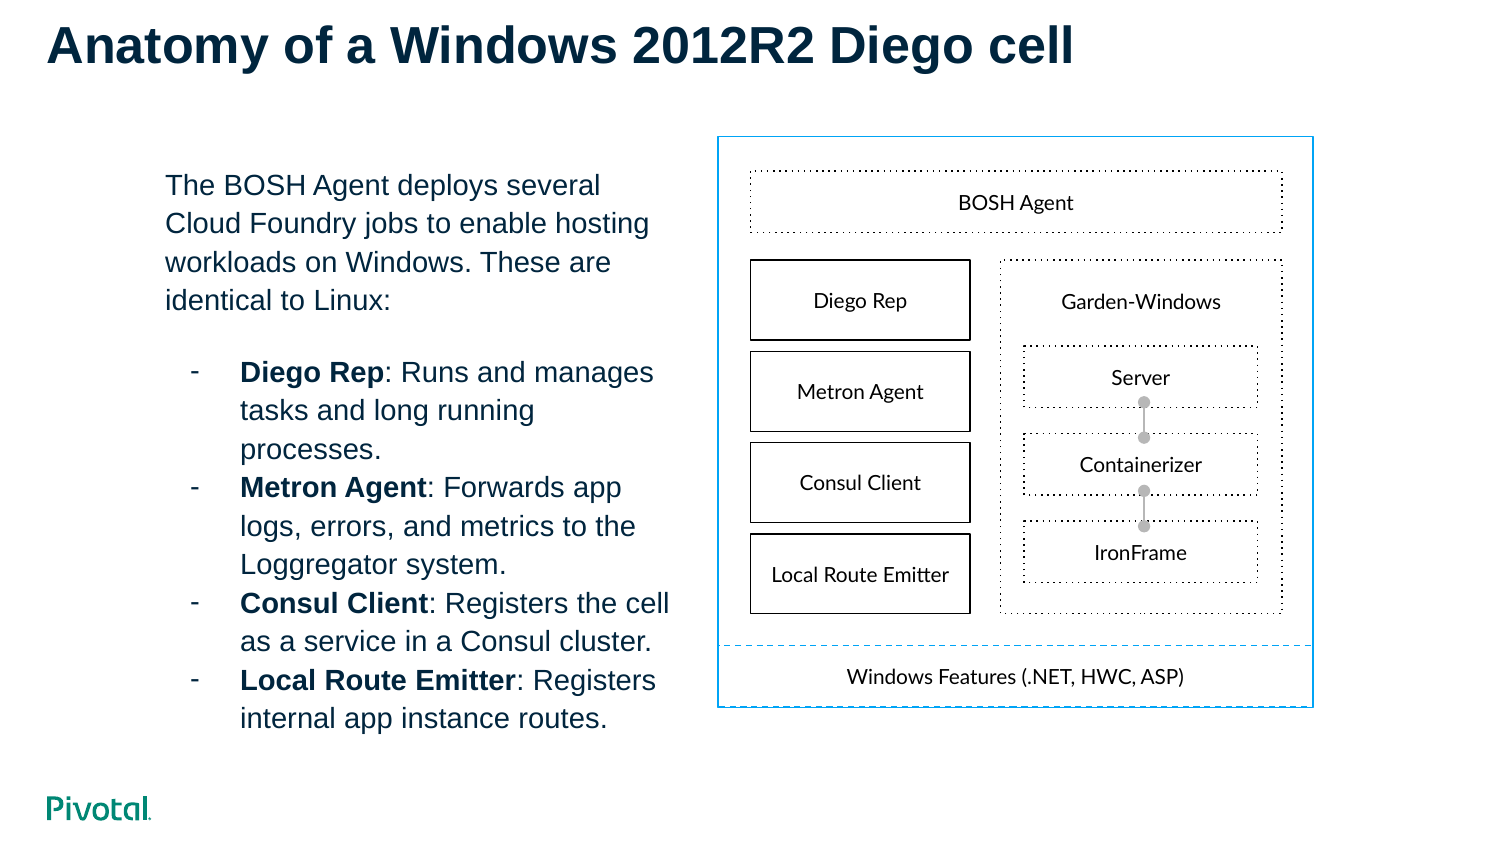

# Anatomy of a Windows 2012R2 Diego cell

The BOSH Agent deploys several Cloud Foundry jobs to enable hosting workloads on Windows. These are identical to Linux:
Diego Rep: Runs and manages tasks and long running processes.
Metron Agent: Forwards app logs, errors, and metrics to the Loggregator system.
Consul Client: Registers the cell as a service in a Consul cluster.
Local Route Emitter: Registers internal app instance routes.
BOSH Agent
Diego Rep

Garden-Windows
Server
Metron Agent
Containerizer
Consul Client
IronFrame
Local Route Emitter
Windows Features (.NET, HWC, ASP)